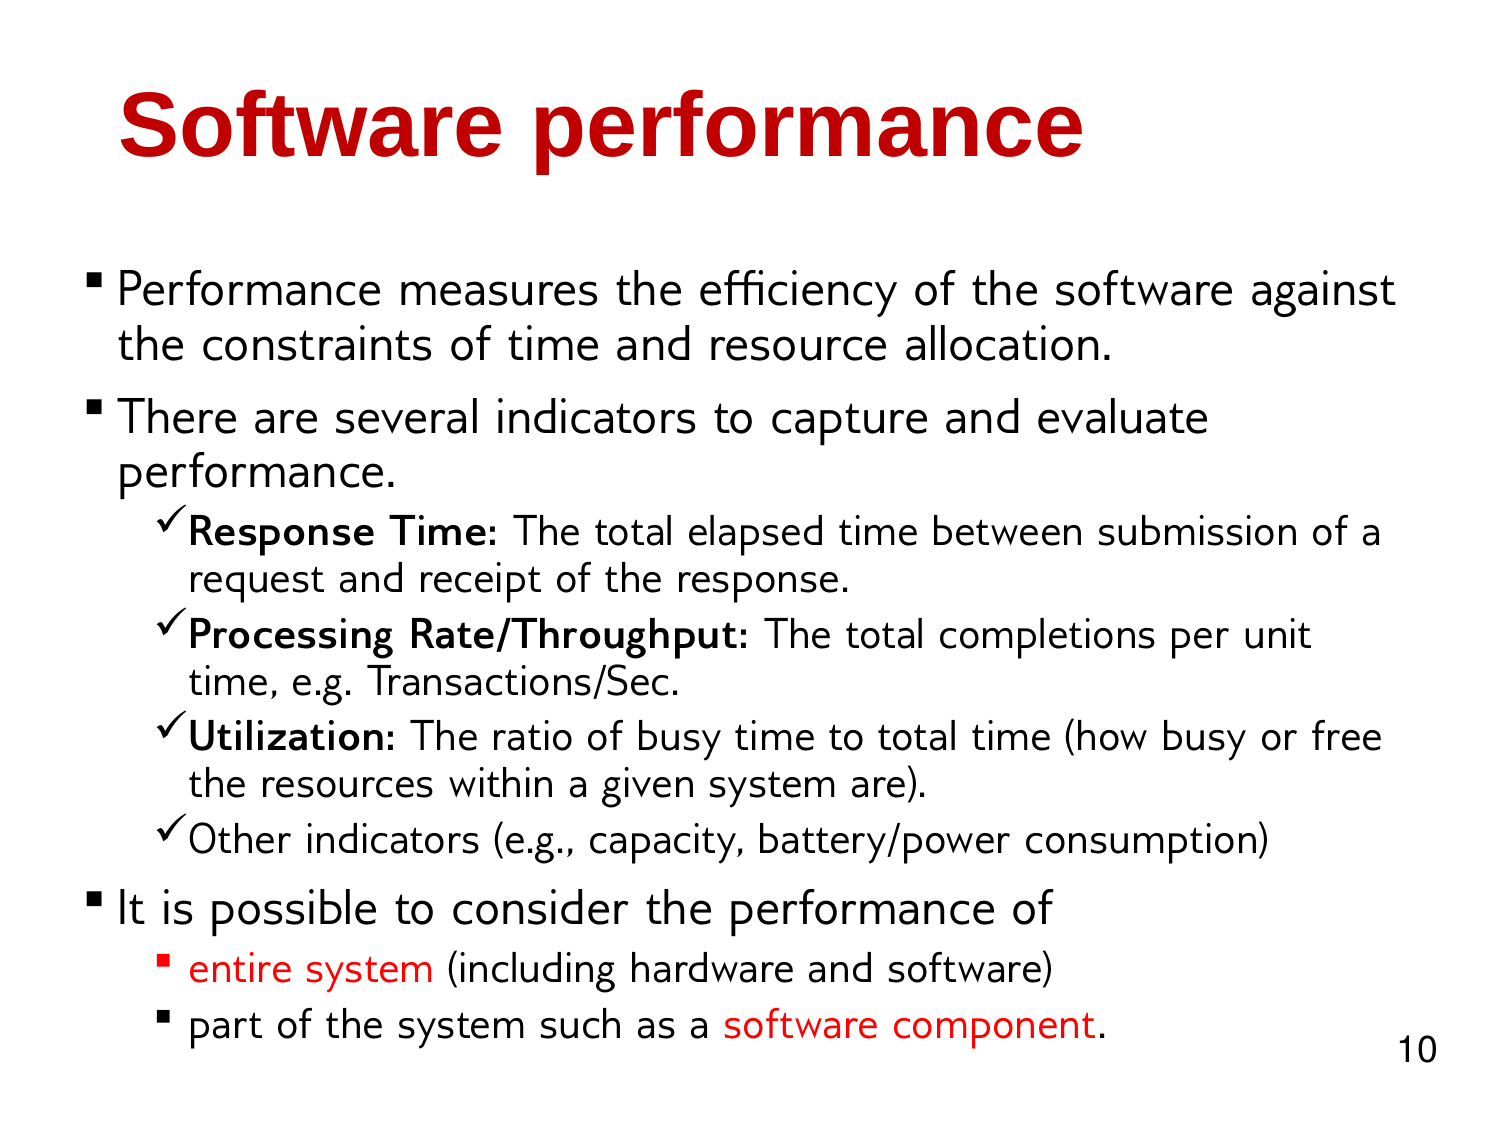

# Software performance
Performance measures the efficiency of the software against the constraints of time and resource allocation.
There are several indicators to capture and evaluate performance.
Response Time: The total elapsed time between submission of a request and receipt of the response.
Processing Rate/Throughput: The total completions per unit time, e.g. Transactions/Sec.
Utilization: The ratio of busy time to total time (how busy or free the resources within a given system are).
Other indicators (e.g., capacity, battery/power consumption)
It is possible to consider the performance of
entire system (including hardware and software)
part of the system such as a software component.
10